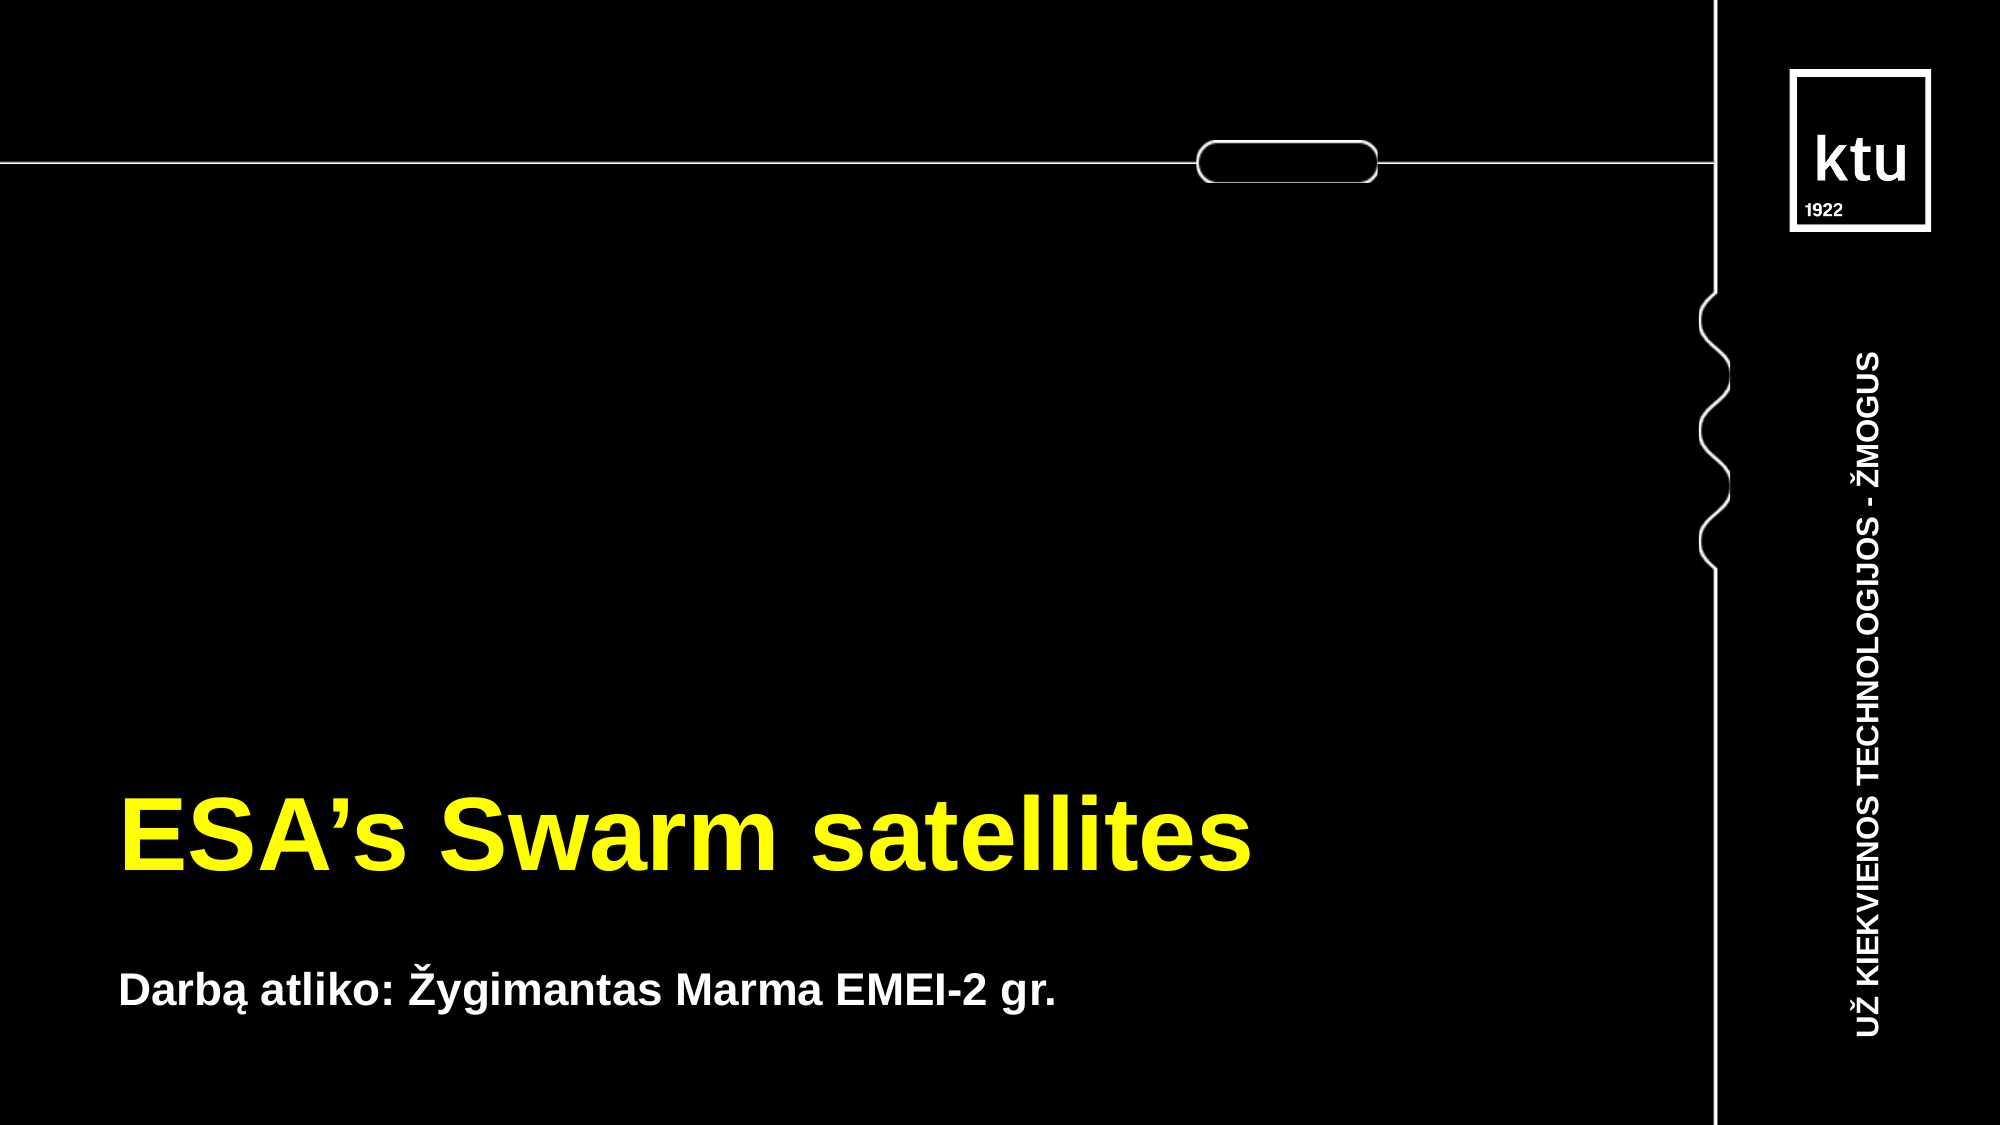

ESA’s Swarm satellites
UŽ KIEKVIENOS TECHNOLOGIJOS - ŽMOGUS
Darbą atliko: Žygimantas Marma EMEI-2 gr.